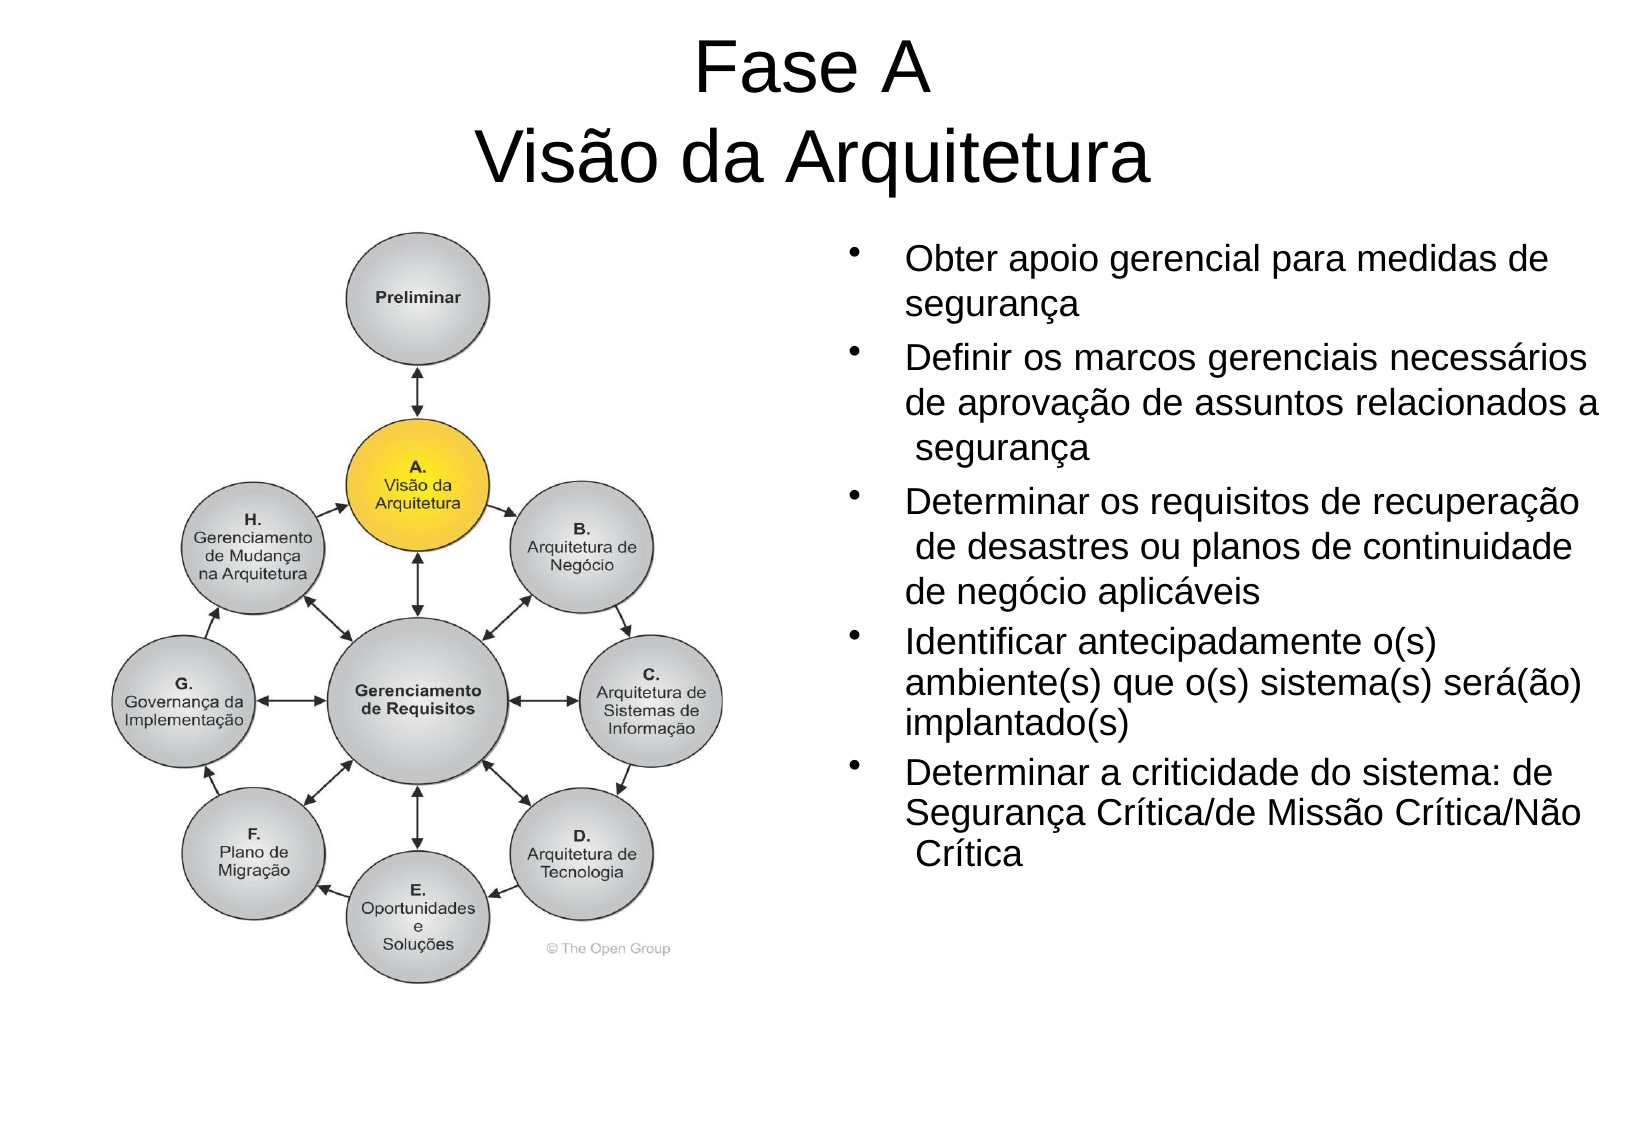

# Fase A
Visão da Arquitetura

Obter apoio gerencial para medidas de
segurança
Definir os marcos gerenciais necessários  de aprovação de assuntos relacionados a  segurança
Determinar os requisitos de recuperação  de desastres ou planos de continuidade  de negócio aplicáveis
Identificar antecipadamente o(s)  ambiente(s) que o(s) sistema(s) será(ão)  implantado(s)
Determinar a criticidade do sistema: de  Segurança Crítica/de Missão Crítica/Não  Crítica